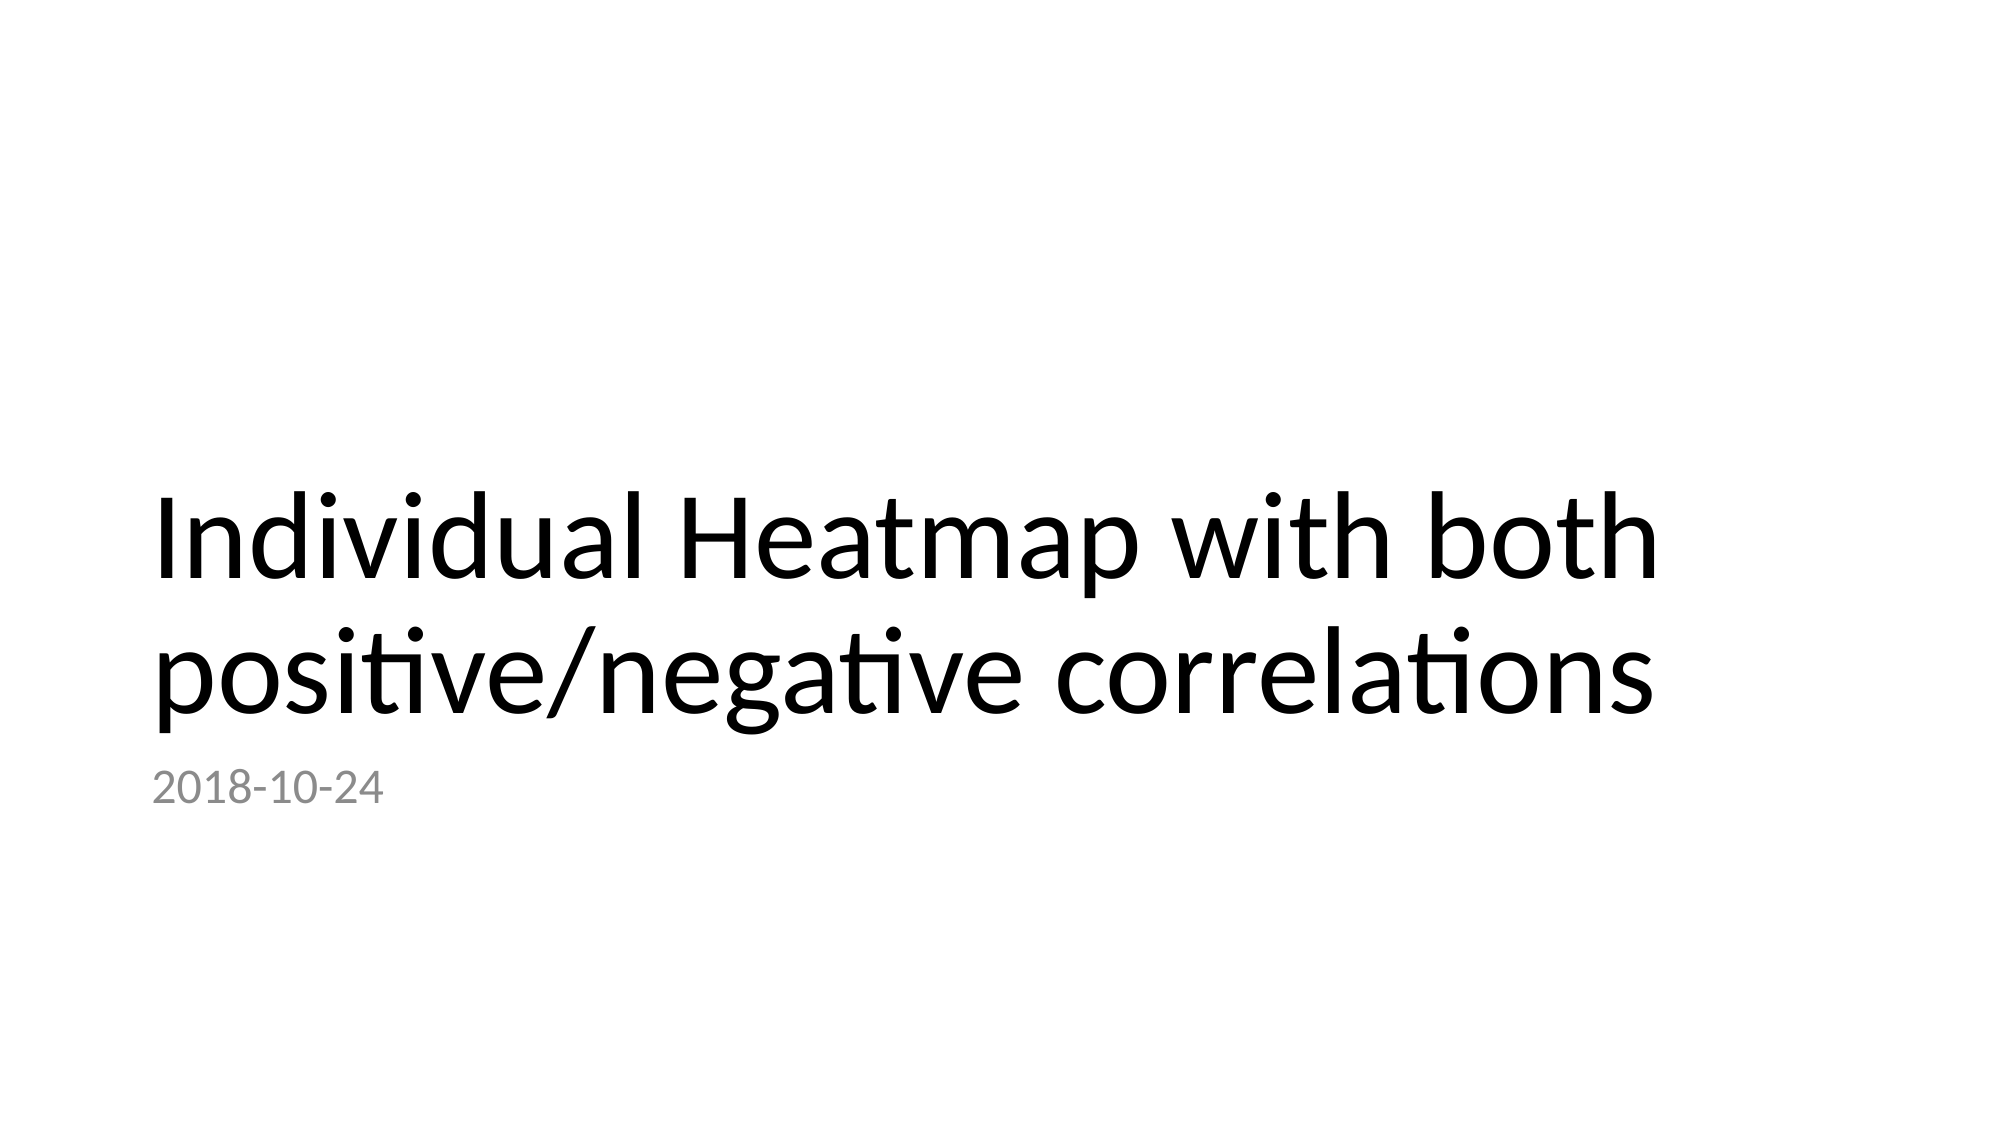

# Individual Heatmap with both positive/negative correlations
2018-10-24